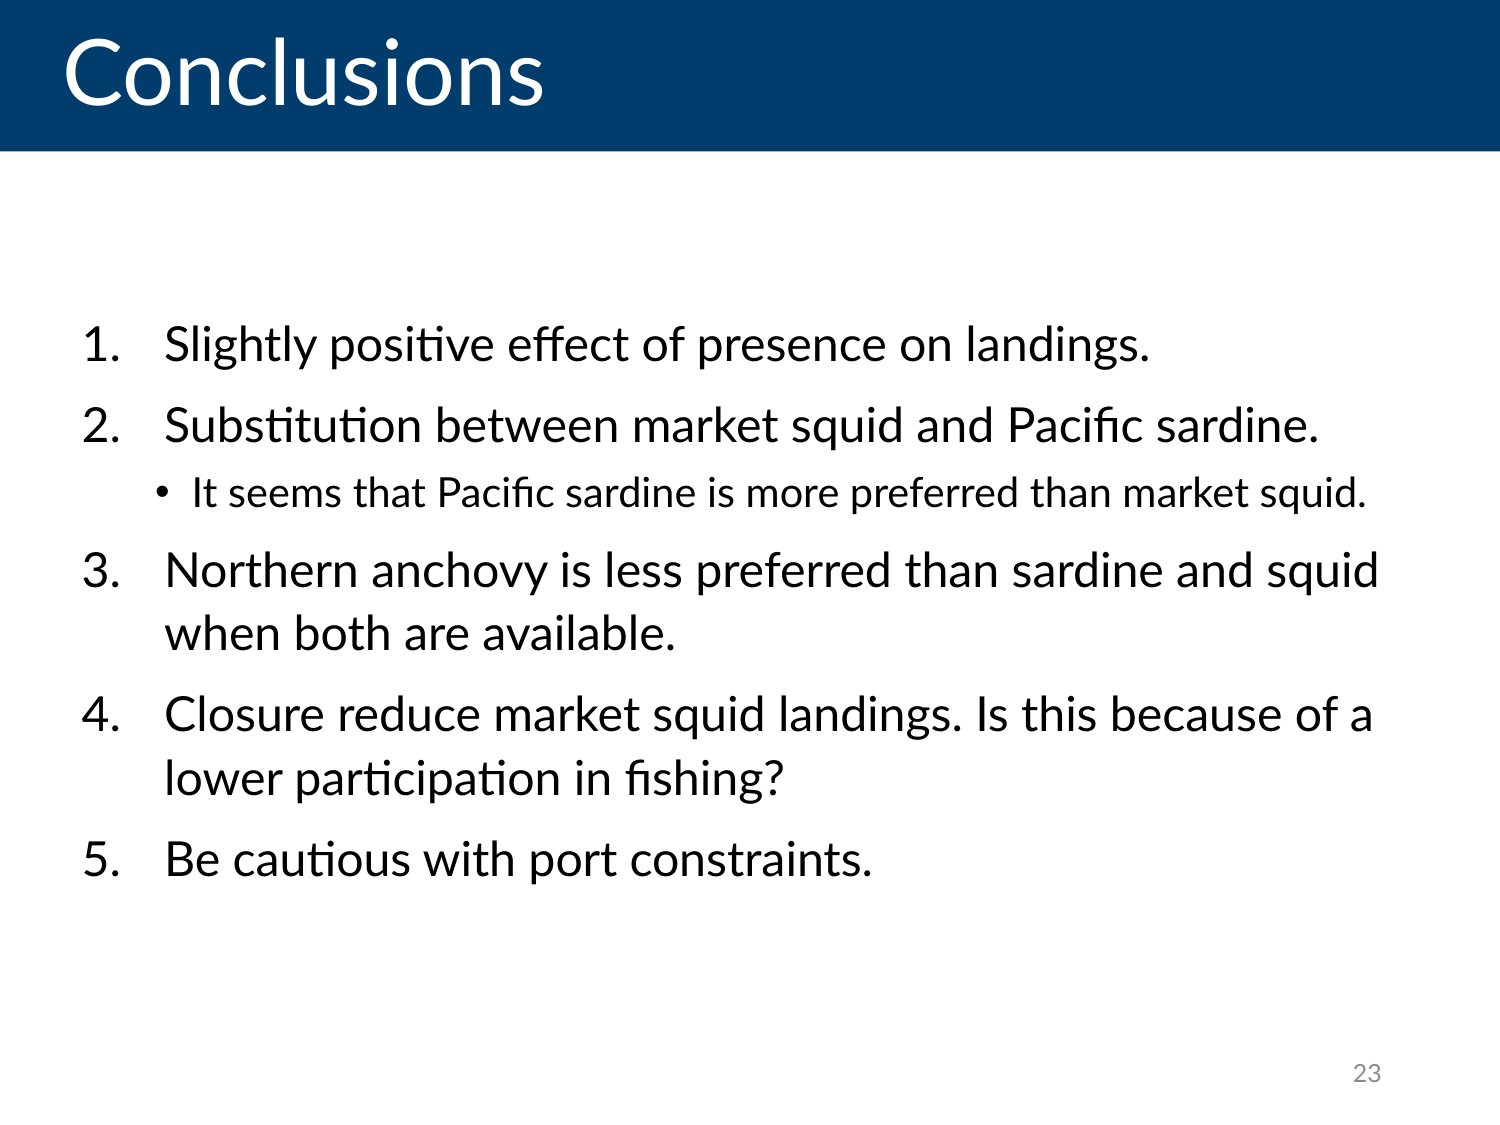

# Conclusions
Slightly positive effect of presence on landings.
Substitution between market squid and Pacific sardine.
It seems that Pacific sardine is more preferred than market squid.
Northern anchovy is less preferred than sardine and squid when both are available.
Closure reduce market squid landings. Is this because of a lower participation in fishing?
Be cautious with port constraints.
23